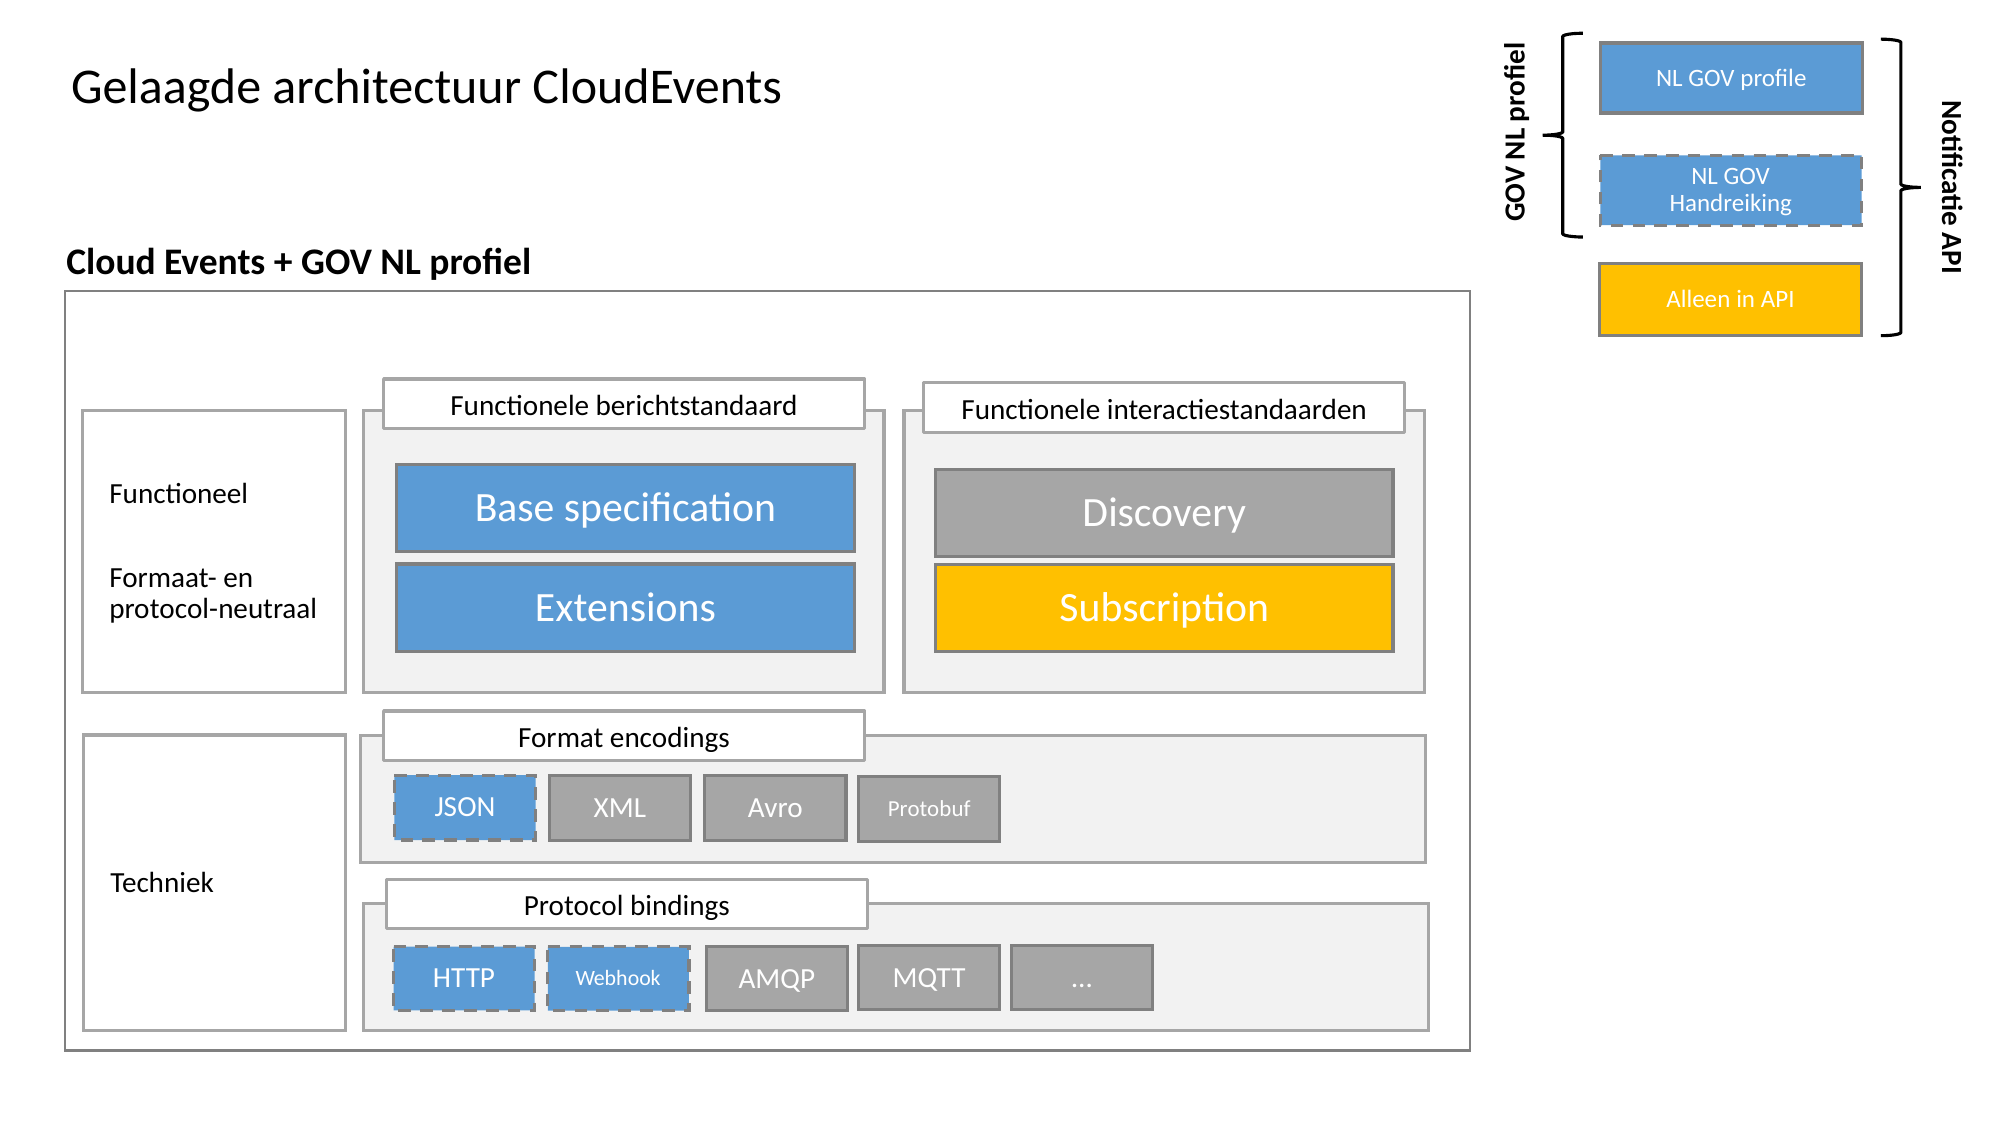

# Gelaagde architectuur CloudEvents

NL GOV profile
GOV NL profiel
NL GOV Handreiking
Notificatie API
Cloud Events + GOV NL profiel
Alleen in API

Functionele berichtstandaard
Functionele interactiestandaarden
Functioneel

Formaat- en protocol-neutraal

Base specification
Discovery
Extensions
Subscription
Format encodings
Techniek

JSON
Avro
XML
Protobuf
Protocol bindings

…
MQTT
HTTP
AMQP
Webhook